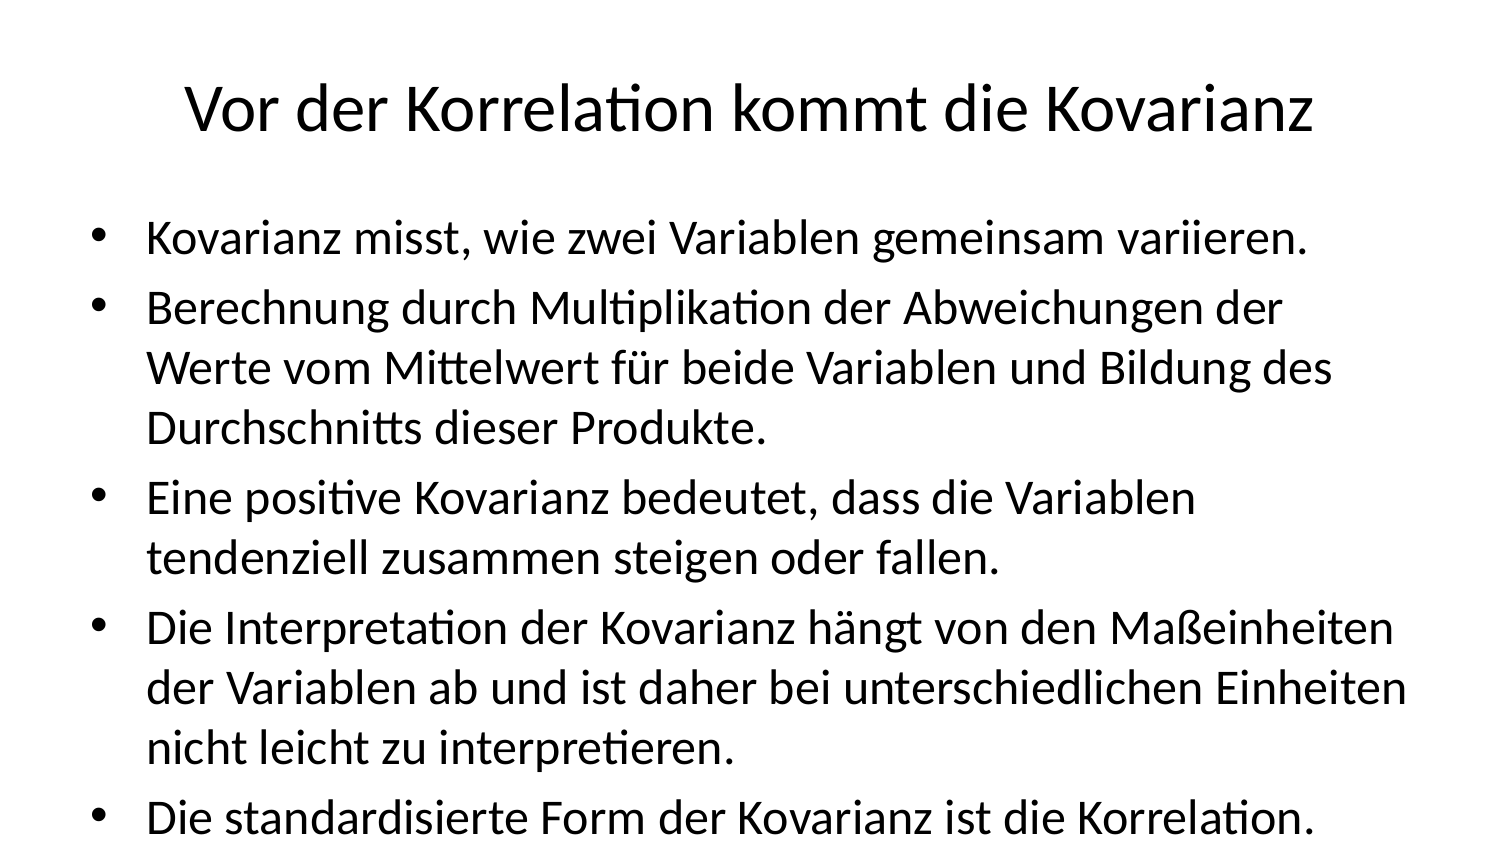

# Vor der Korrelation kommt die Kovarianz
Kovarianz misst, wie zwei Variablen gemeinsam variieren.
Berechnung durch Multiplikation der Abweichungen der Werte vom Mittelwert für beide Variablen und Bildung des Durchschnitts dieser Produkte.
Eine positive Kovarianz bedeutet, dass die Variablen tendenziell zusammen steigen oder fallen.
Die Interpretation der Kovarianz hängt von den Maßeinheiten der Variablen ab und ist daher bei unterschiedlichen Einheiten nicht leicht zu interpretieren.
Die standardisierte Form der Kovarianz ist die Korrelation.